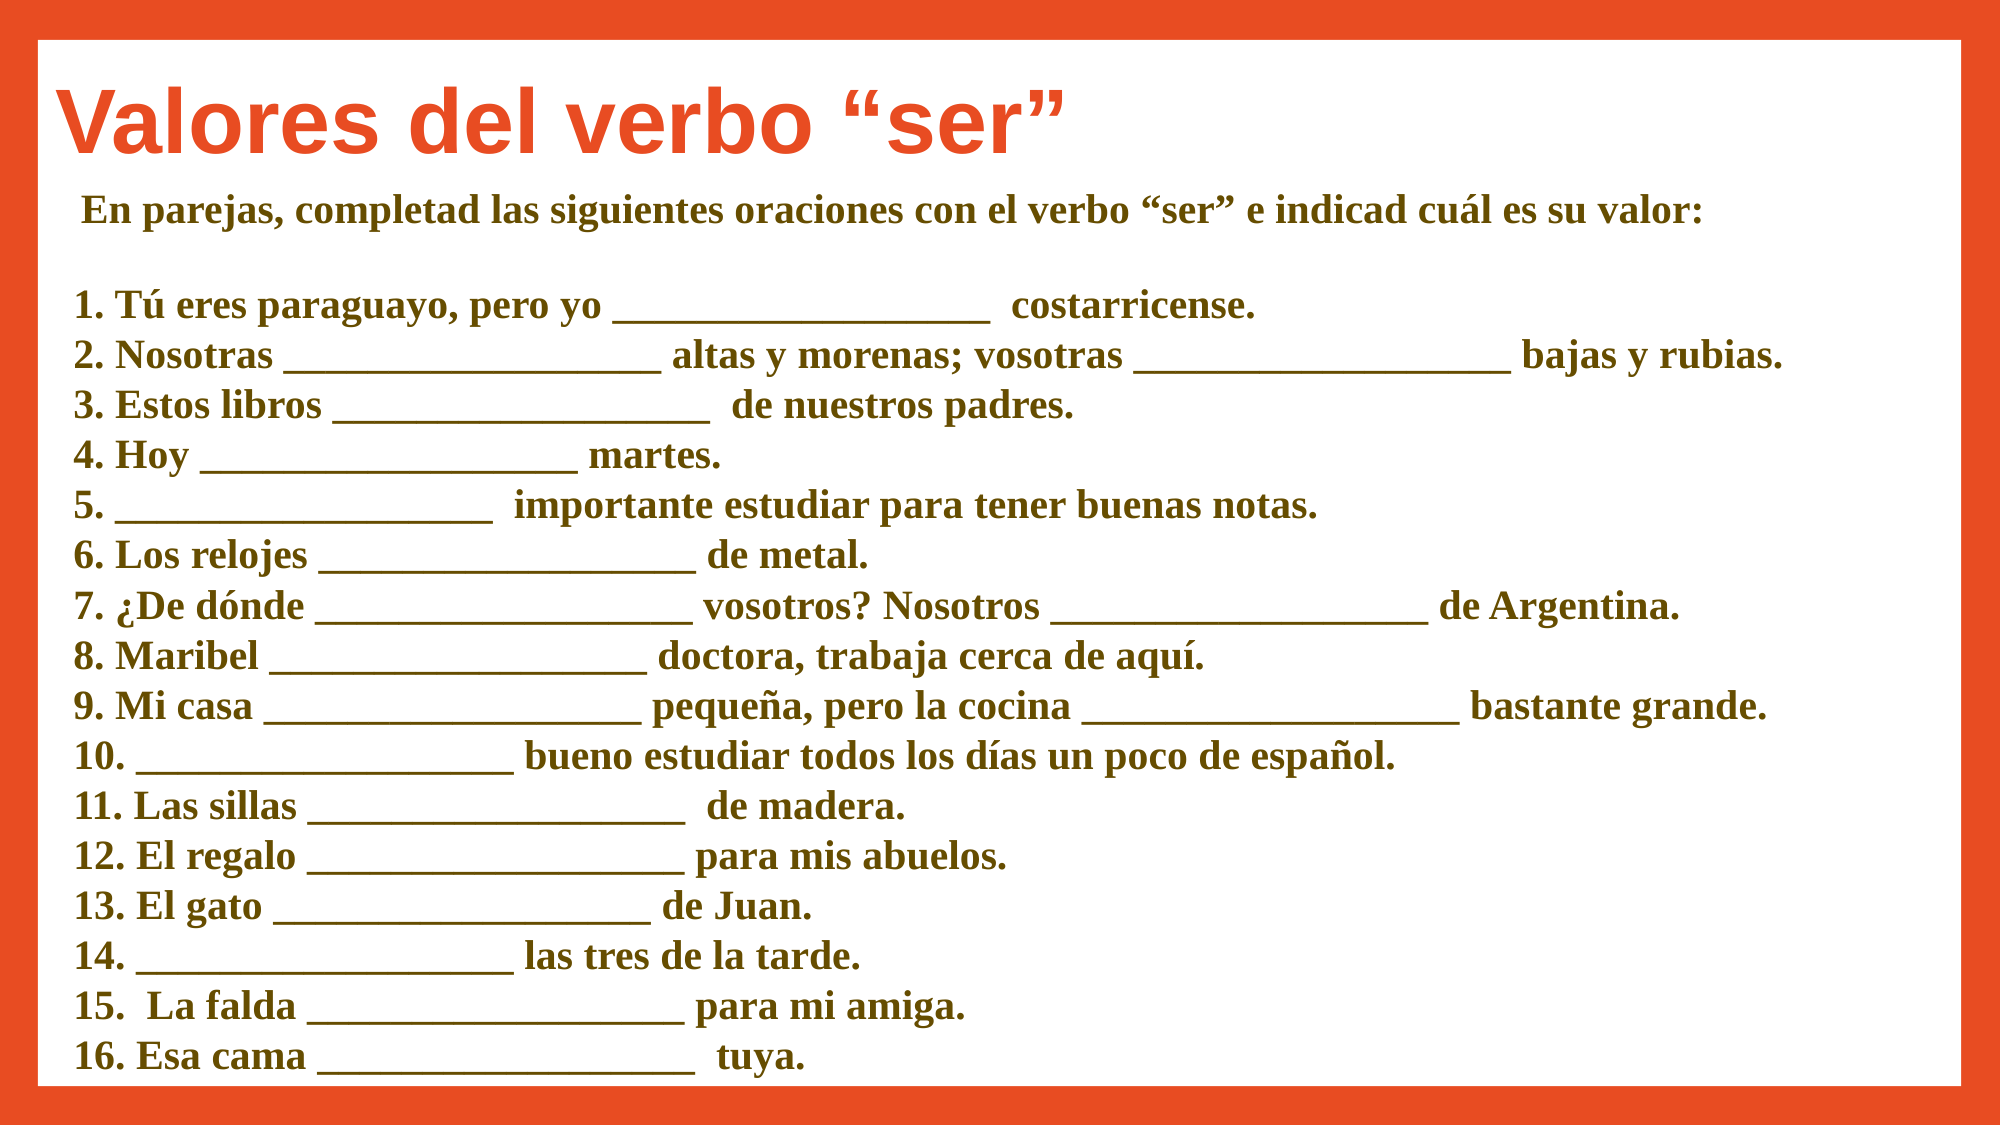

# Valores del verbo “ser”
En parejas, completad las siguientes oraciones con el verbo “ser” e indicad cuál es su valor:

1. Tú eres paraguayo, pero yo __________________  costarricense.
2. Nosotras __________________ altas y morenas; vosotras __________________ bajas y rubias.
3. Estos libros __________________  de nuestros padres.
4. Hoy __________________ martes.
5. __________________  importante estudiar para tener buenas notas.
6. Los relojes __________________ de metal.
7. ¿De dónde __________________ vosotros? Nosotros __________________ de Argentina.
8. Maribel __________________ doctora, trabaja cerca de aquí.
9. Mi casa __________________ pequeña, pero la cocina __________________ bastante grande.
10. __________________ bueno estudiar todos los días un poco de español.
11. Las sillas __________________  de madera.
12. El regalo __________________ para mis abuelos.
13. El gato __________________ de Juan.
14. __________________ las tres de la tarde.
15.  La falda __________________ para mi amiga.
16. Esa cama __________________  tuya.